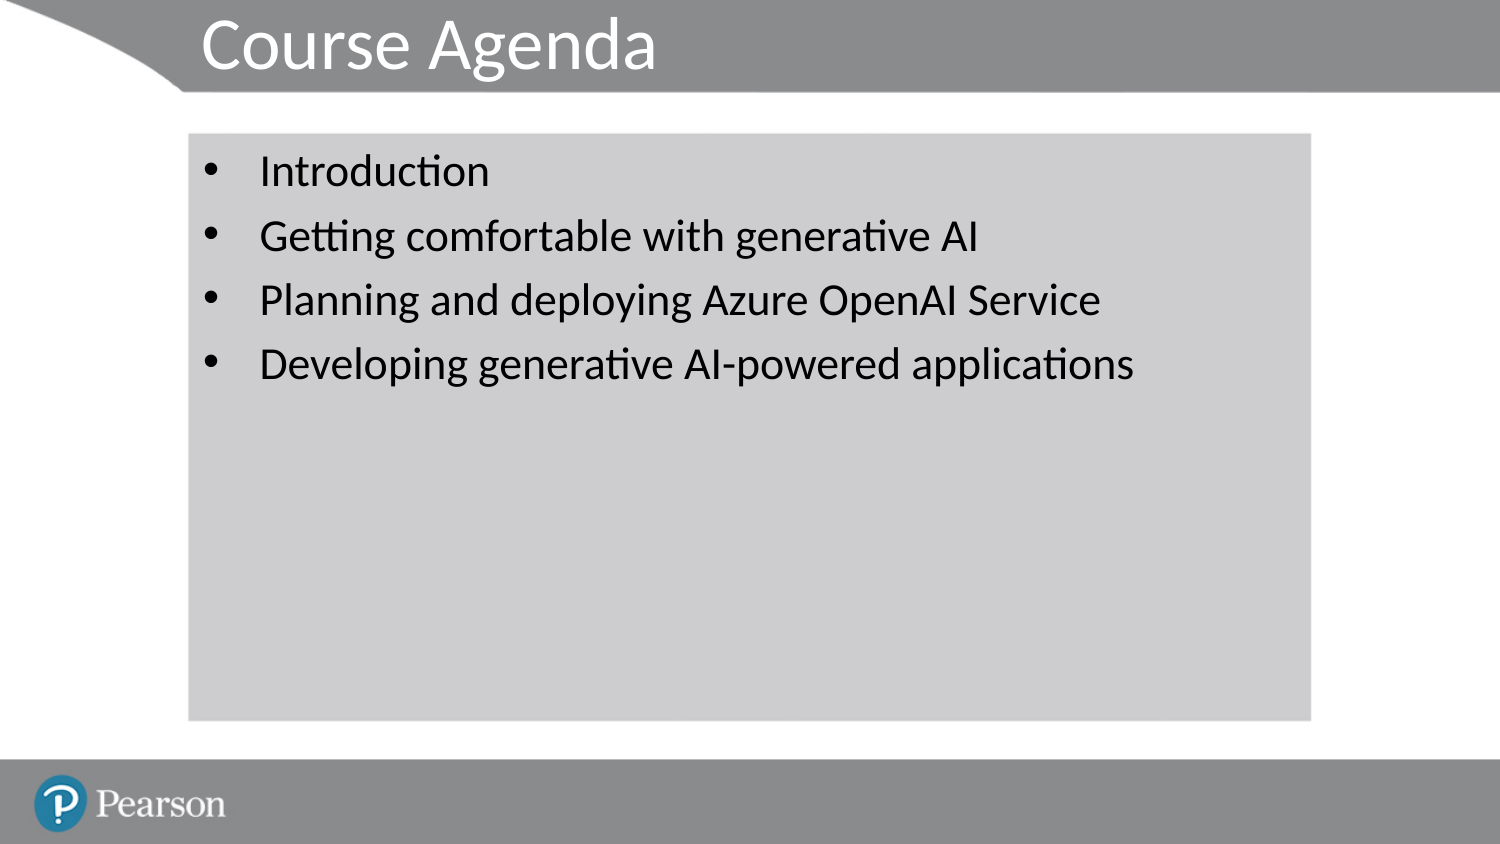

# Course Agenda
Introduction
Getting comfortable with generative AI
Planning and deploying Azure OpenAI Service
Developing generative AI-powered applications